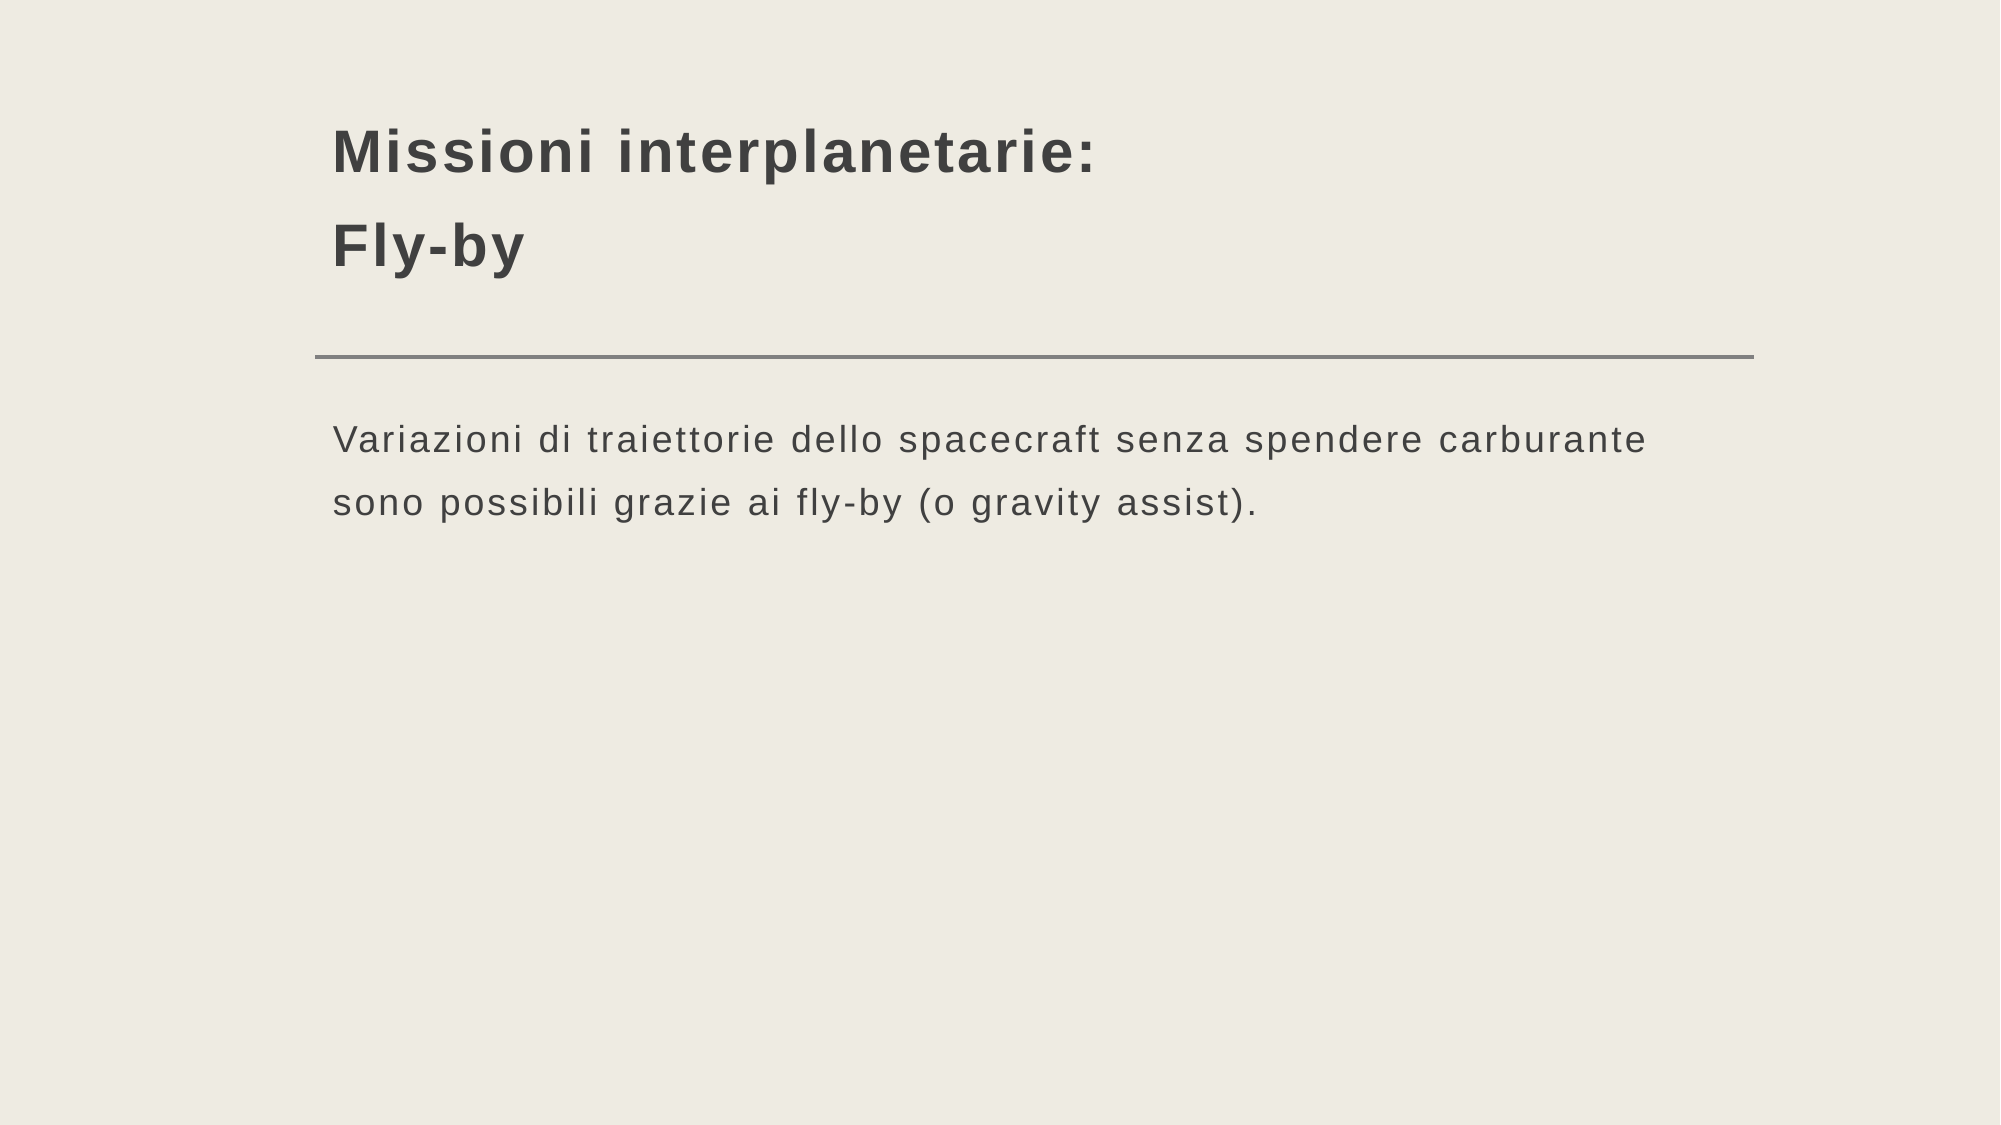

# Missioni interplanetarie: Fly-by
Variazioni di traiettorie dello spacecraft senza spendere carburante sono possibili grazie ai fly-by (o gravity assist).